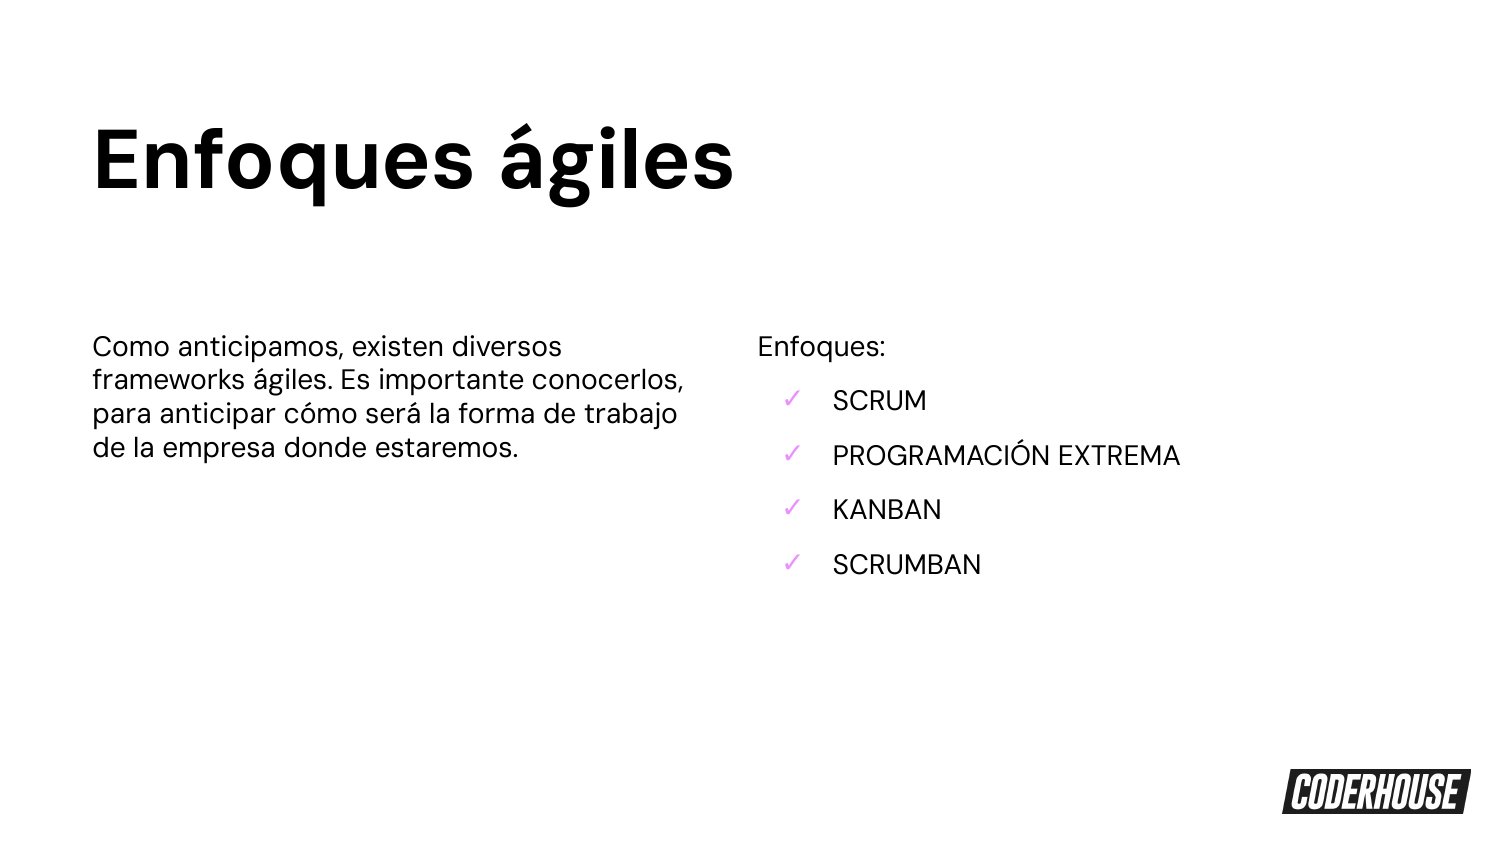

Enfoques ágiles
Como anticipamos, existen diversos frameworks ágiles. Es importante conocerlos, para anticipar cómo será la forma de trabajo de la empresa donde estaremos.

Enfoques:
SCRUM
PROGRAMACIÓN EXTREMA
KANBAN
SCRUMBAN